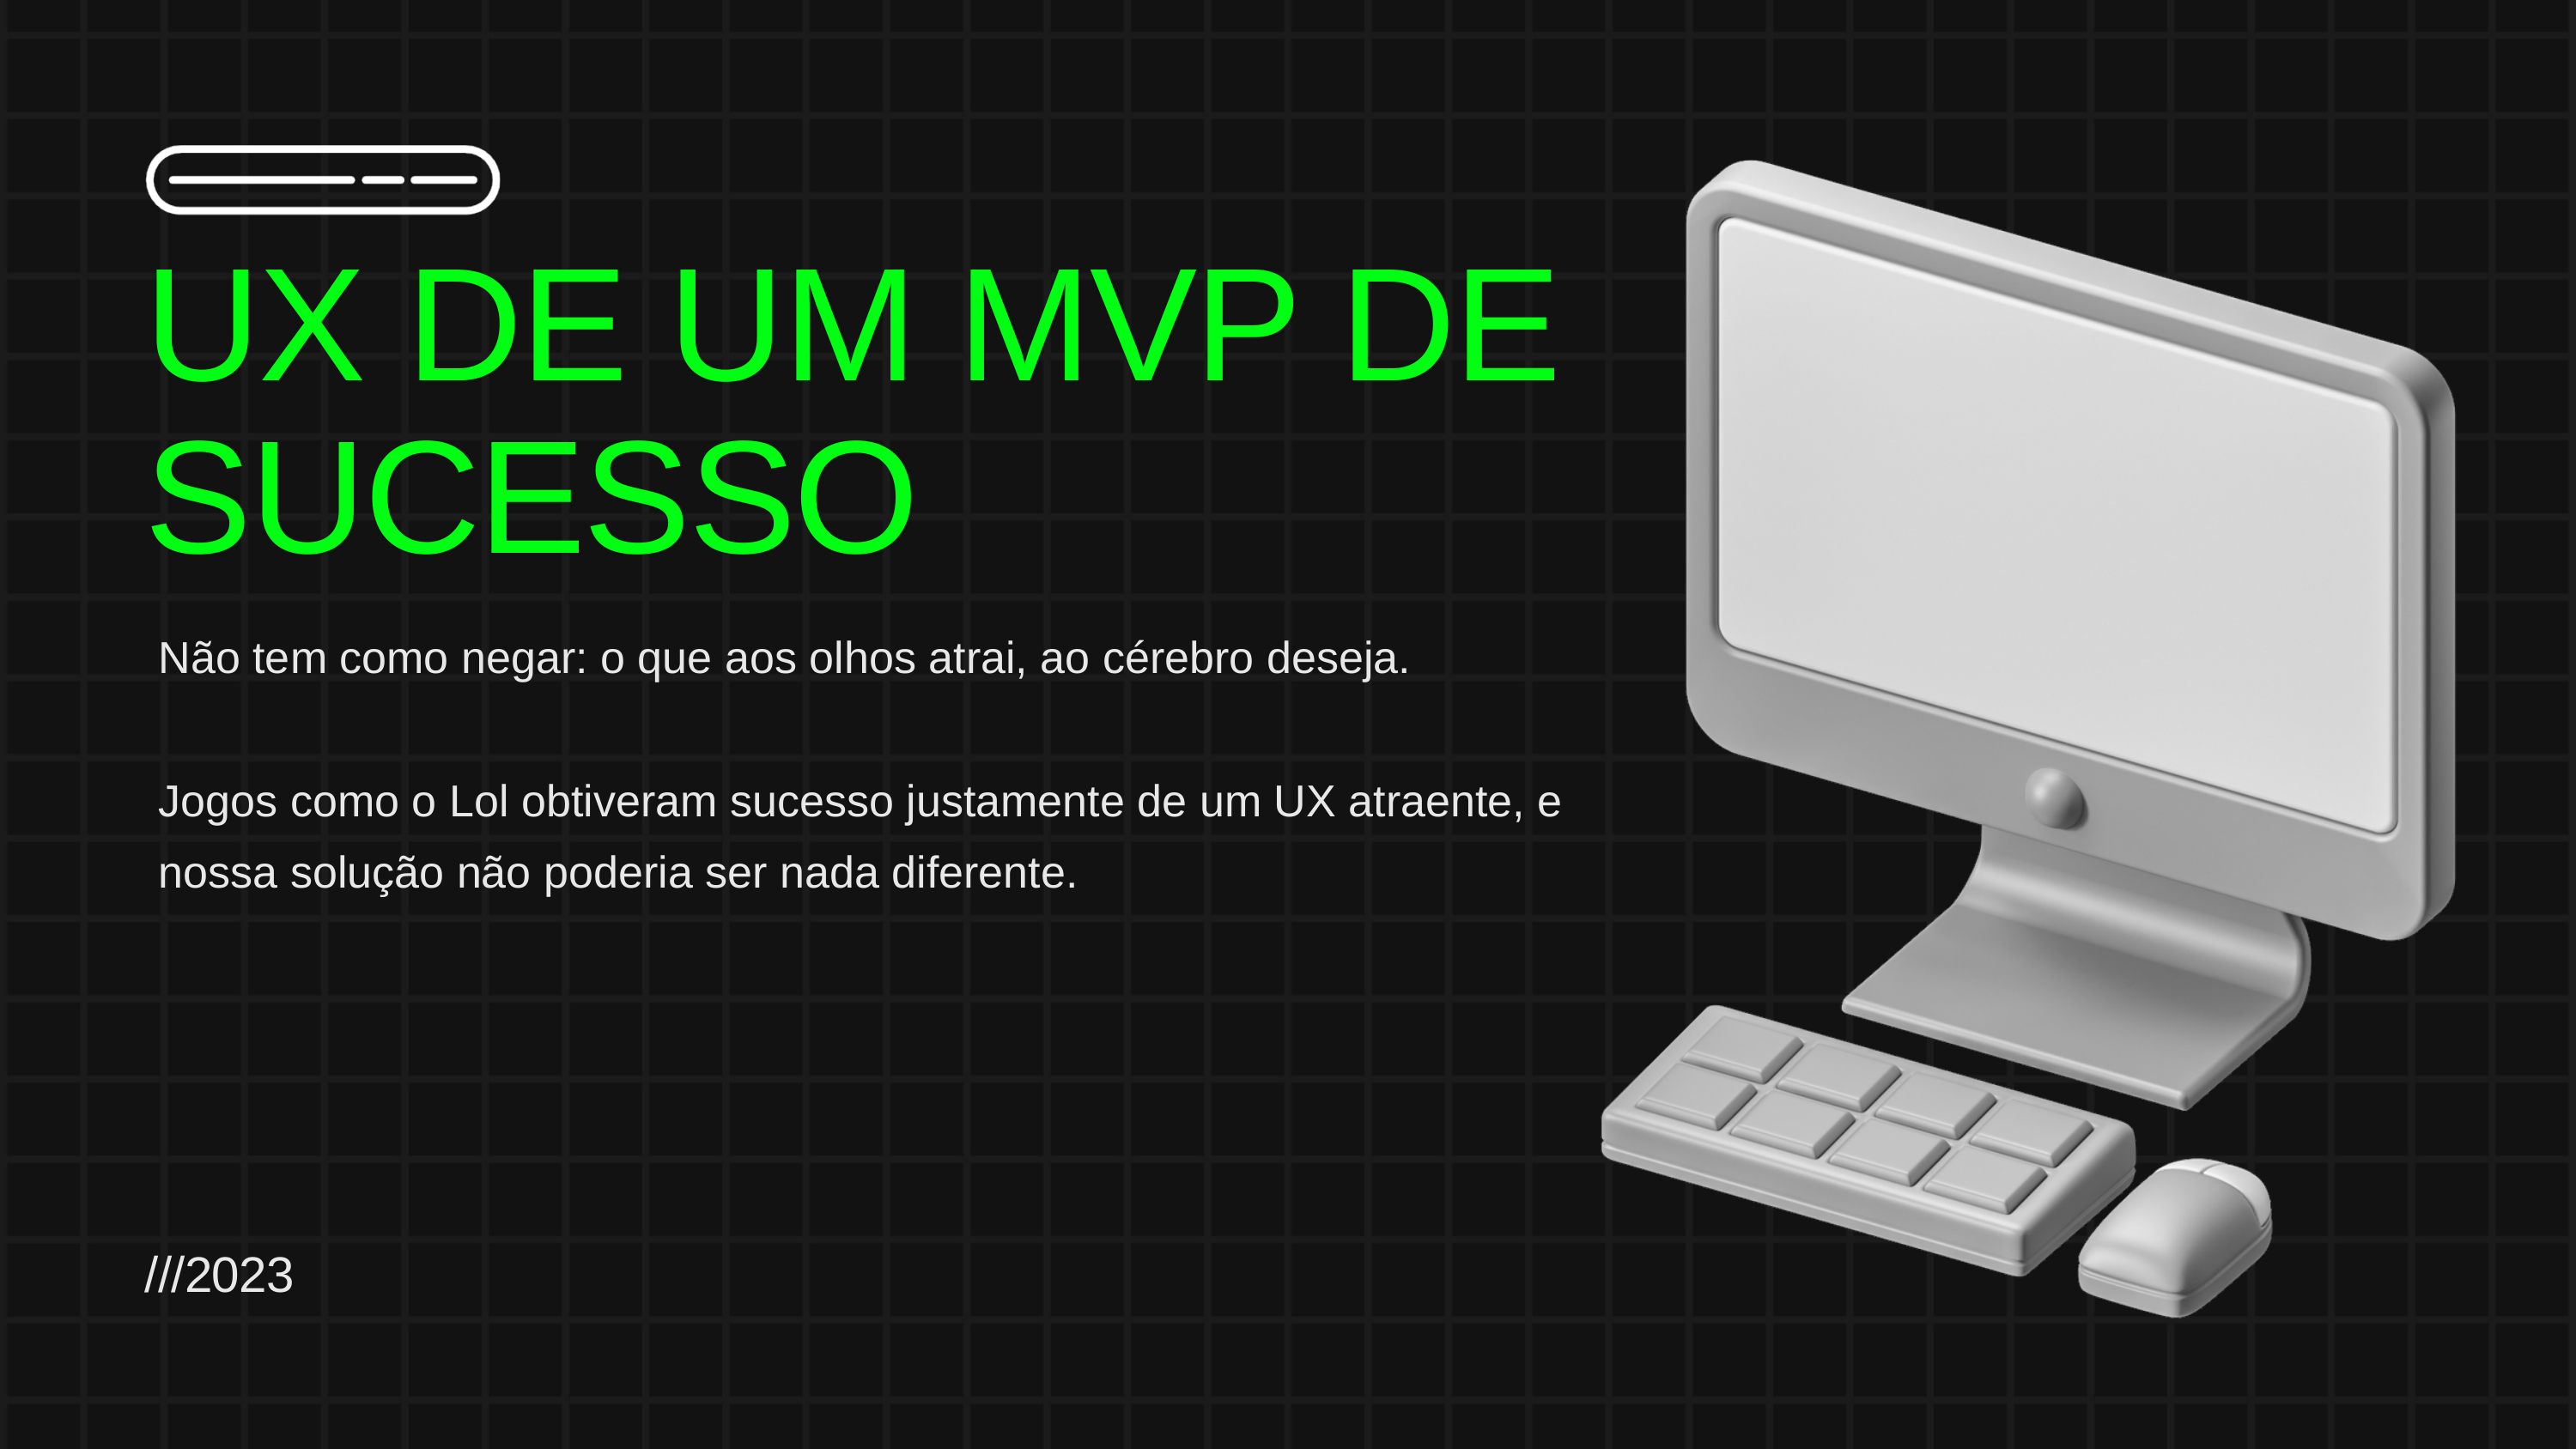

UX DE UM MVP DE SUCESSO
Não tem como negar: o que aos olhos atrai, ao cérebro deseja.

Jogos como o Lol obtiveram sucesso justamente de um UX atraente, e nossa solução não poderia ser nada diferente.
///2023